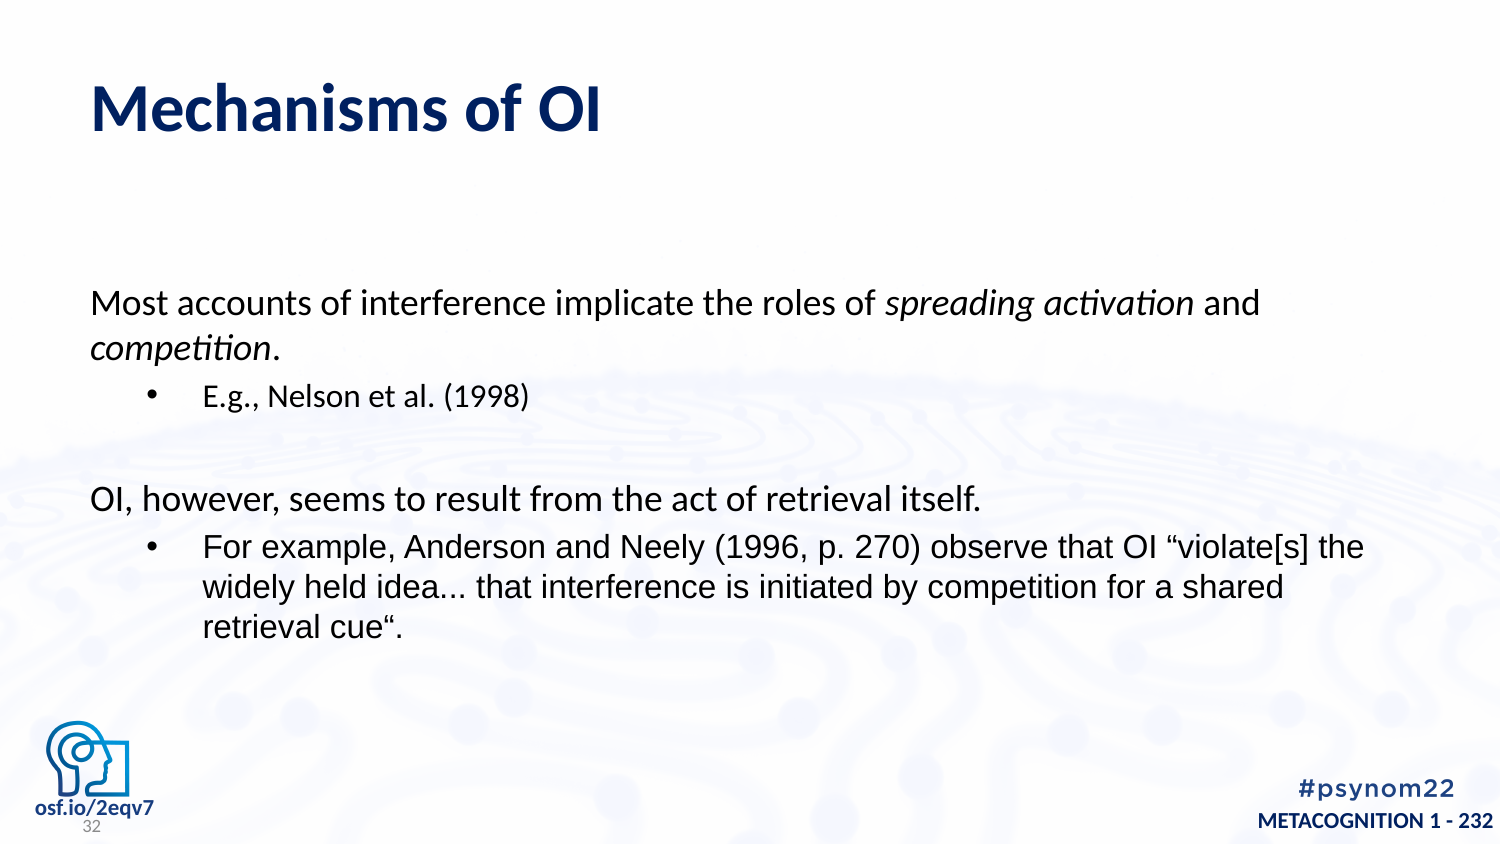

# Mechanisms of OI
Most accounts of interference implicate the roles of spreading activation and competition.
E.g., Nelson et al. (1998)

OI, however, seems to result from the act of retrieval itself.
For example, Anderson and Neely (1996, p. 270) observe that OI “violate[s] the widely held idea... that interference is initiated by competition for a shared retrieval cue“.
32